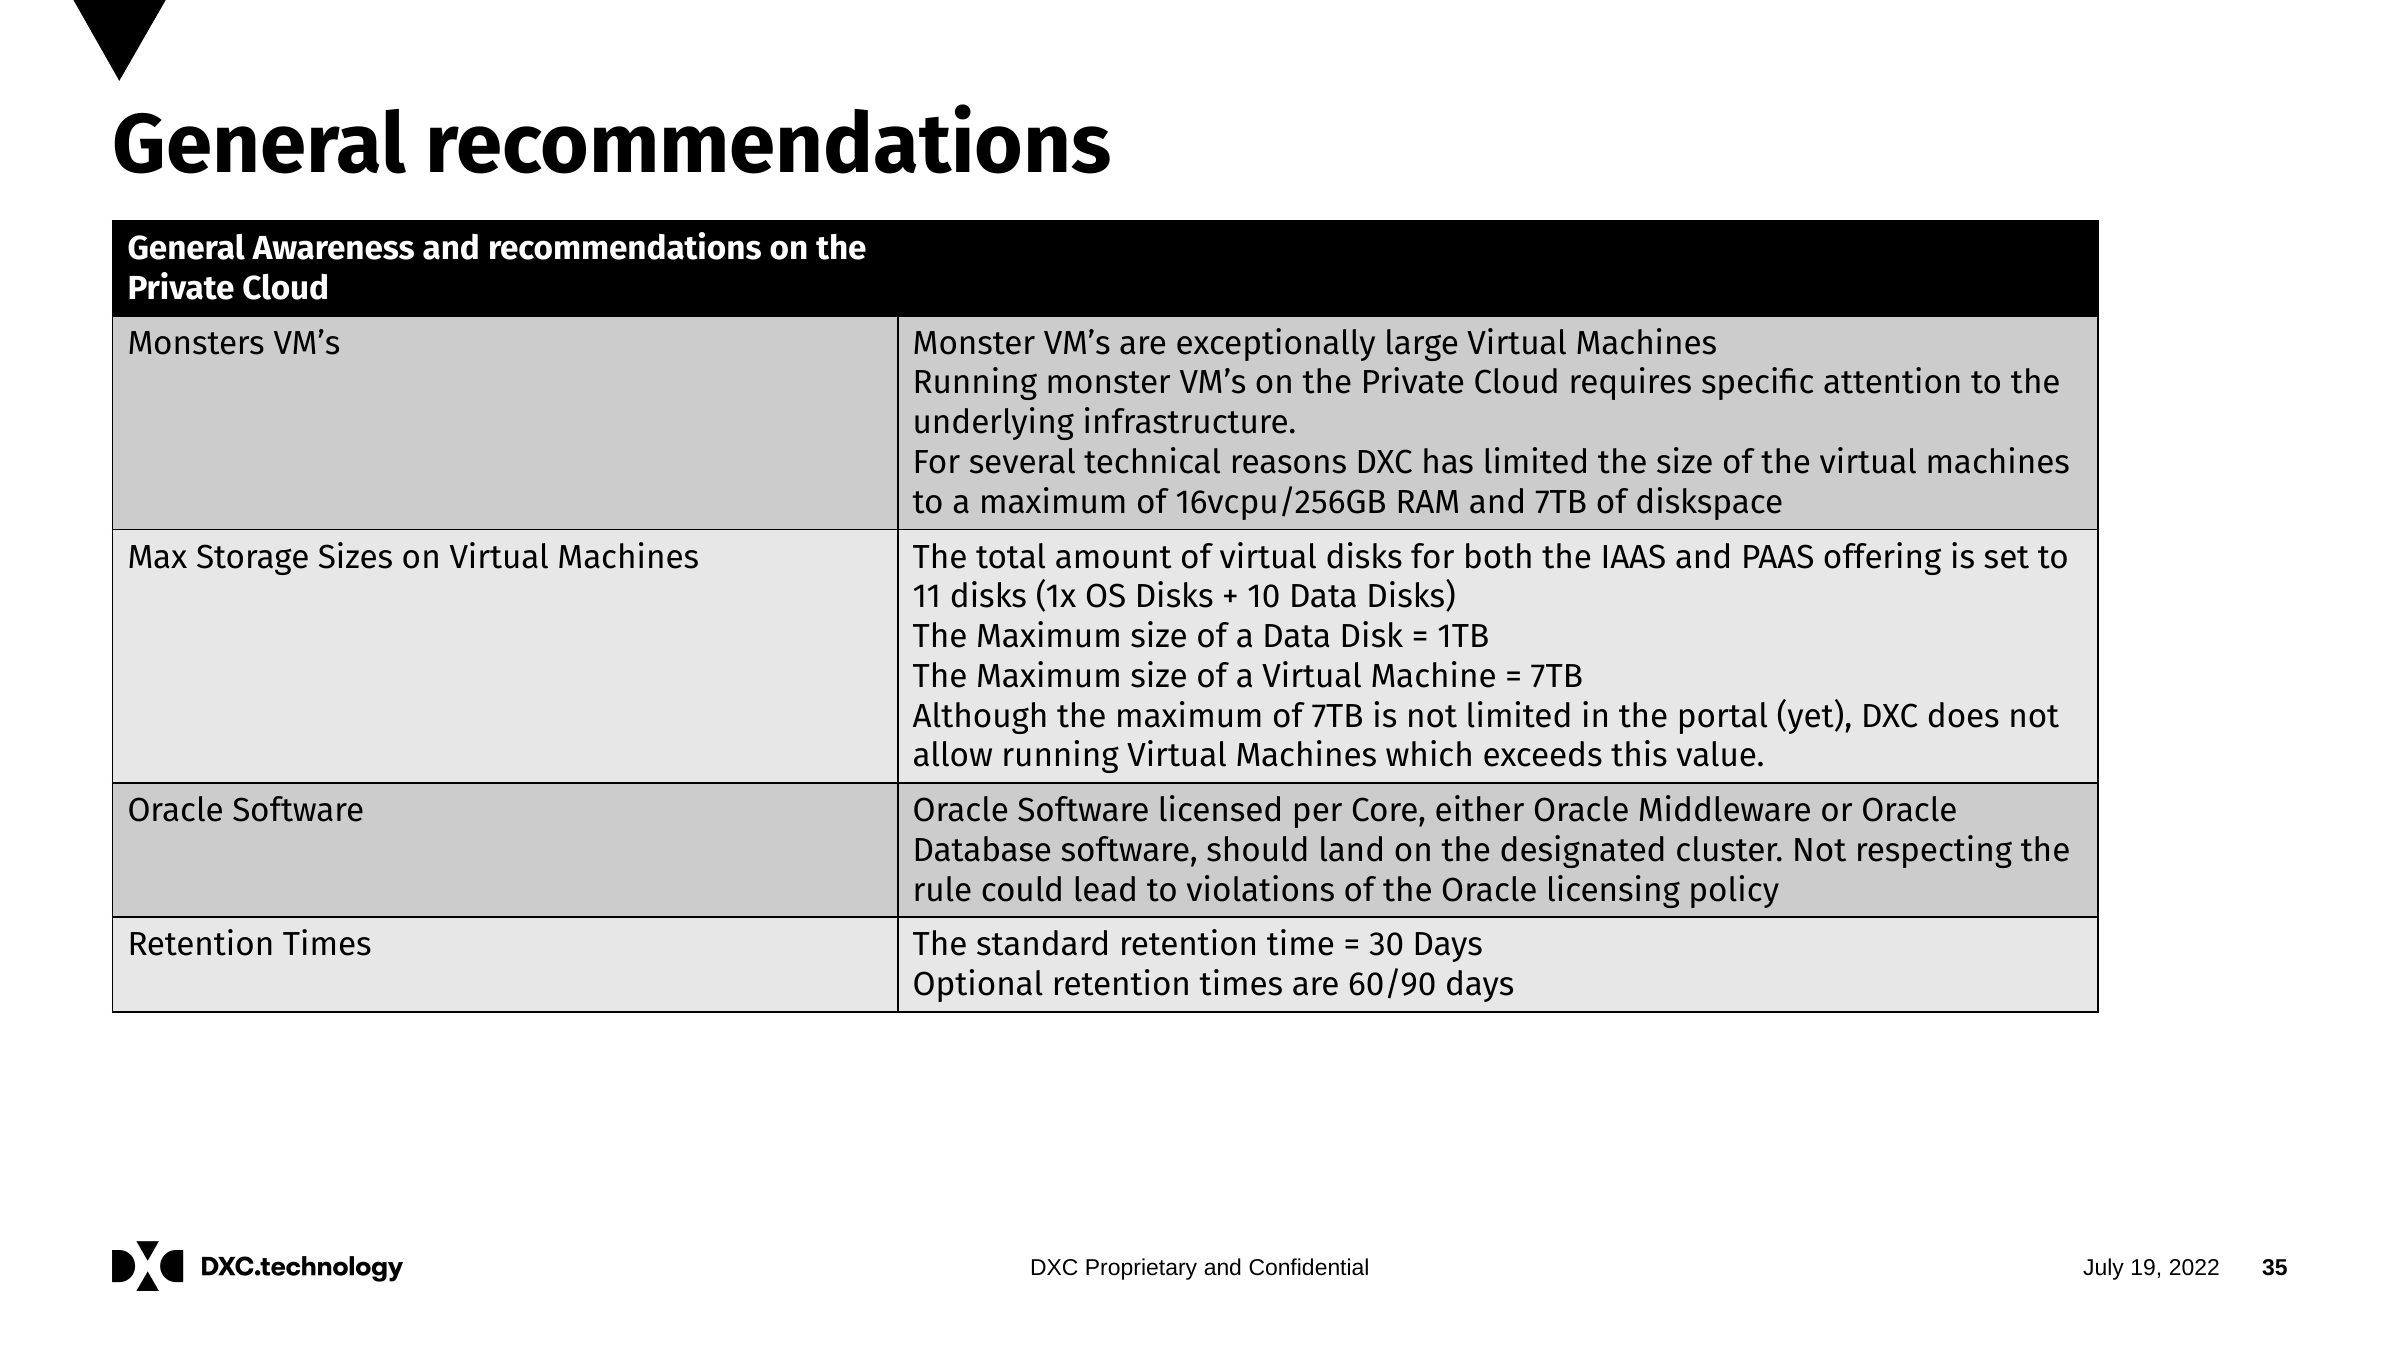

# General recommendations
| General Awareness and recommendations on the Private Cloud |  |
| --- | --- |
| Monsters VM’s | Monster VM’s are exceptionally large Virtual Machines Running monster VM’s on the Private Cloud requires specific attention to the underlying infrastructure. For several technical reasons DXC has limited the size of the virtual machines to a maximum of 16vcpu/256GB RAM and 7TB of diskspace |
| Max Storage Sizes on Virtual Machines | The total amount of virtual disks for both the IAAS and PAAS offering is set to 11 disks (1x OS Disks + 10 Data Disks) The Maximum size of a Data Disk = 1TB The Maximum size of a Virtual Machine = 7TB Although the maximum of 7TB is not limited in the portal (yet), DXC does not allow running Virtual Machines which exceeds this value. |
| Oracle Software | Oracle Software licensed per Core, either Oracle Middleware or Oracle Database software, should land on the designated cluster. Not respecting the rule could lead to violations of the Oracle licensing policy |
| Retention Times | The standard retention time = 30 Days Optional retention times are 60/90 days |